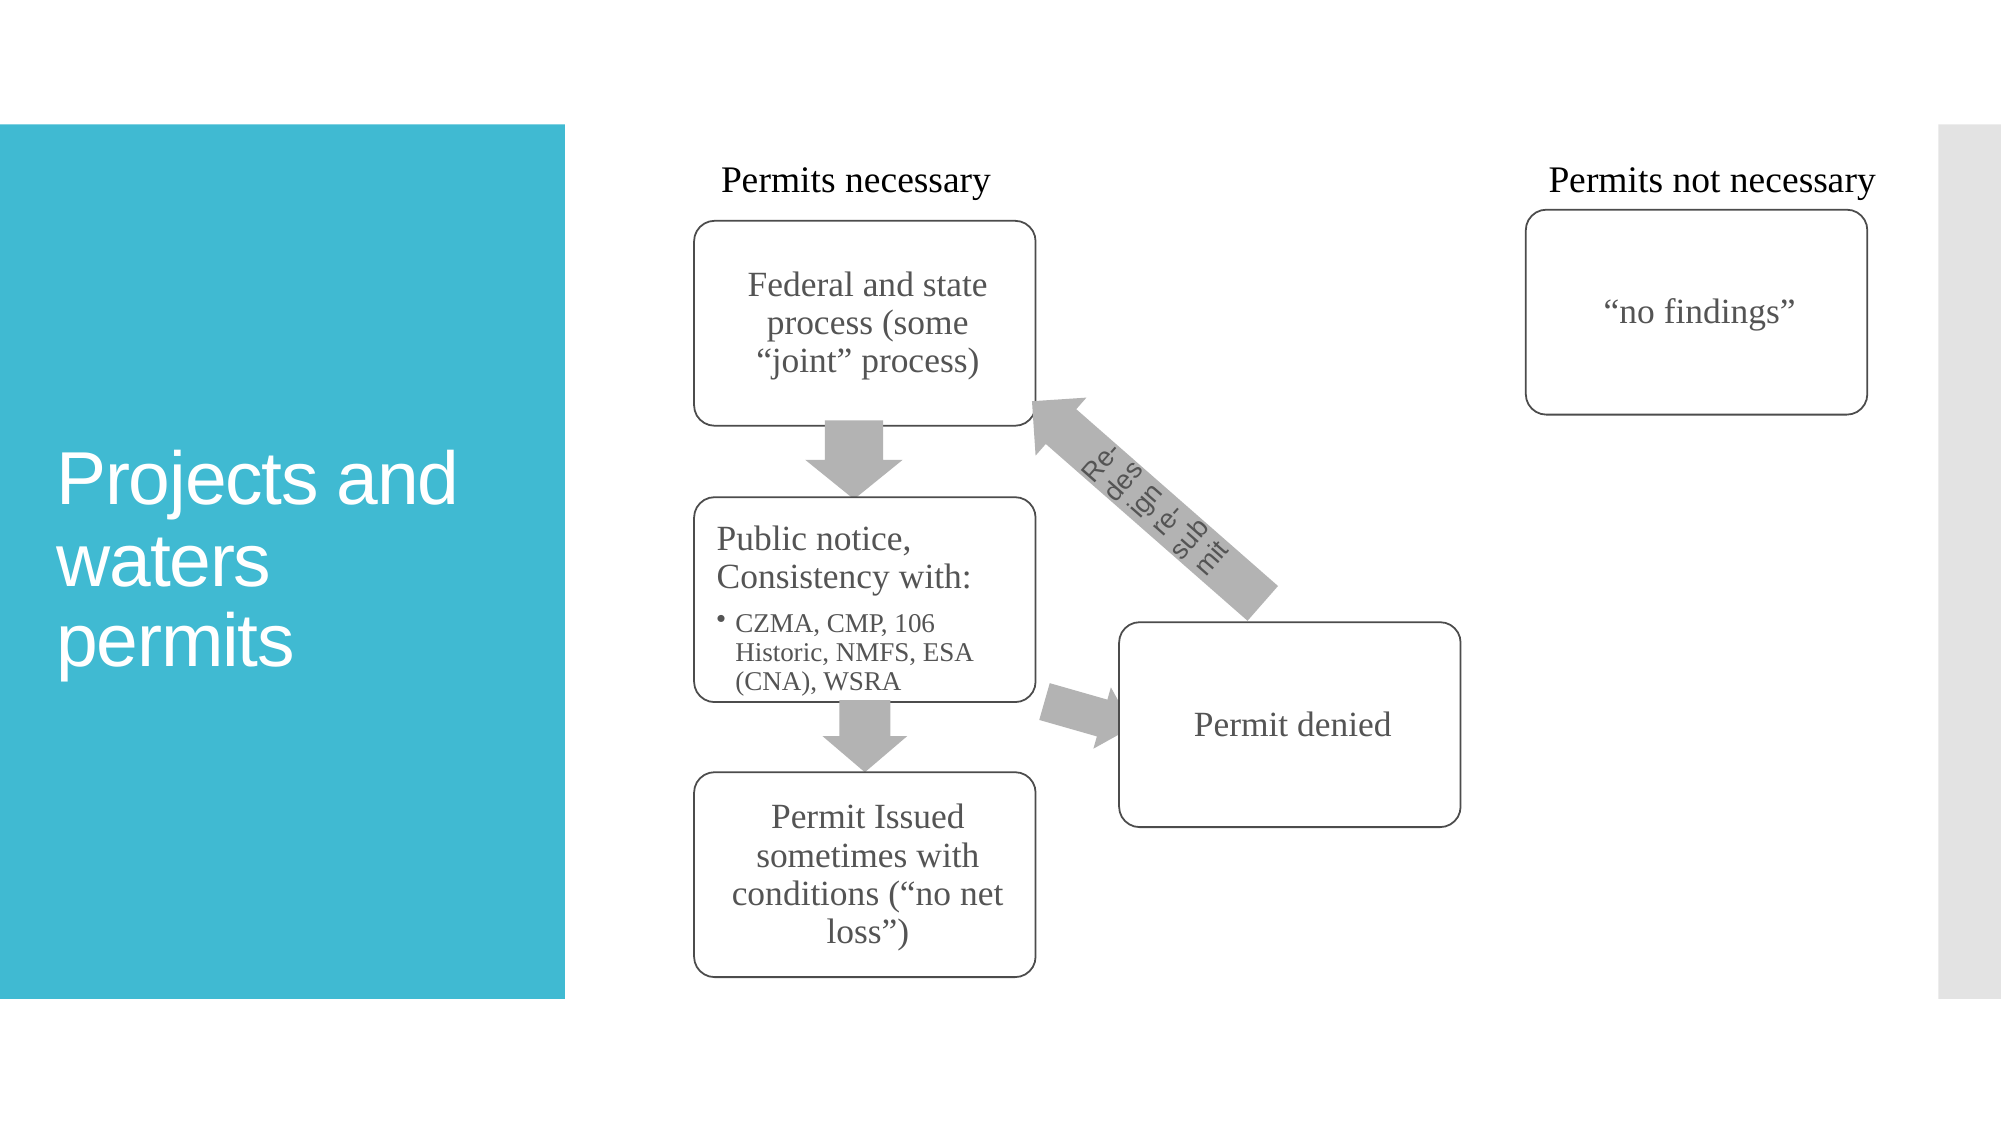

Federal and state process (some “joint” process)

Public notice, Consistency with:
CZMA, CMP, 106 Historic, NMFS, ESA (CNA), WSRA

Permit Issued sometimes with conditions (“no net loss”)

“no findings”
Re-design re-submit
Permit denied
Permits necessary
Permits not necessary

# Projects and waters permits